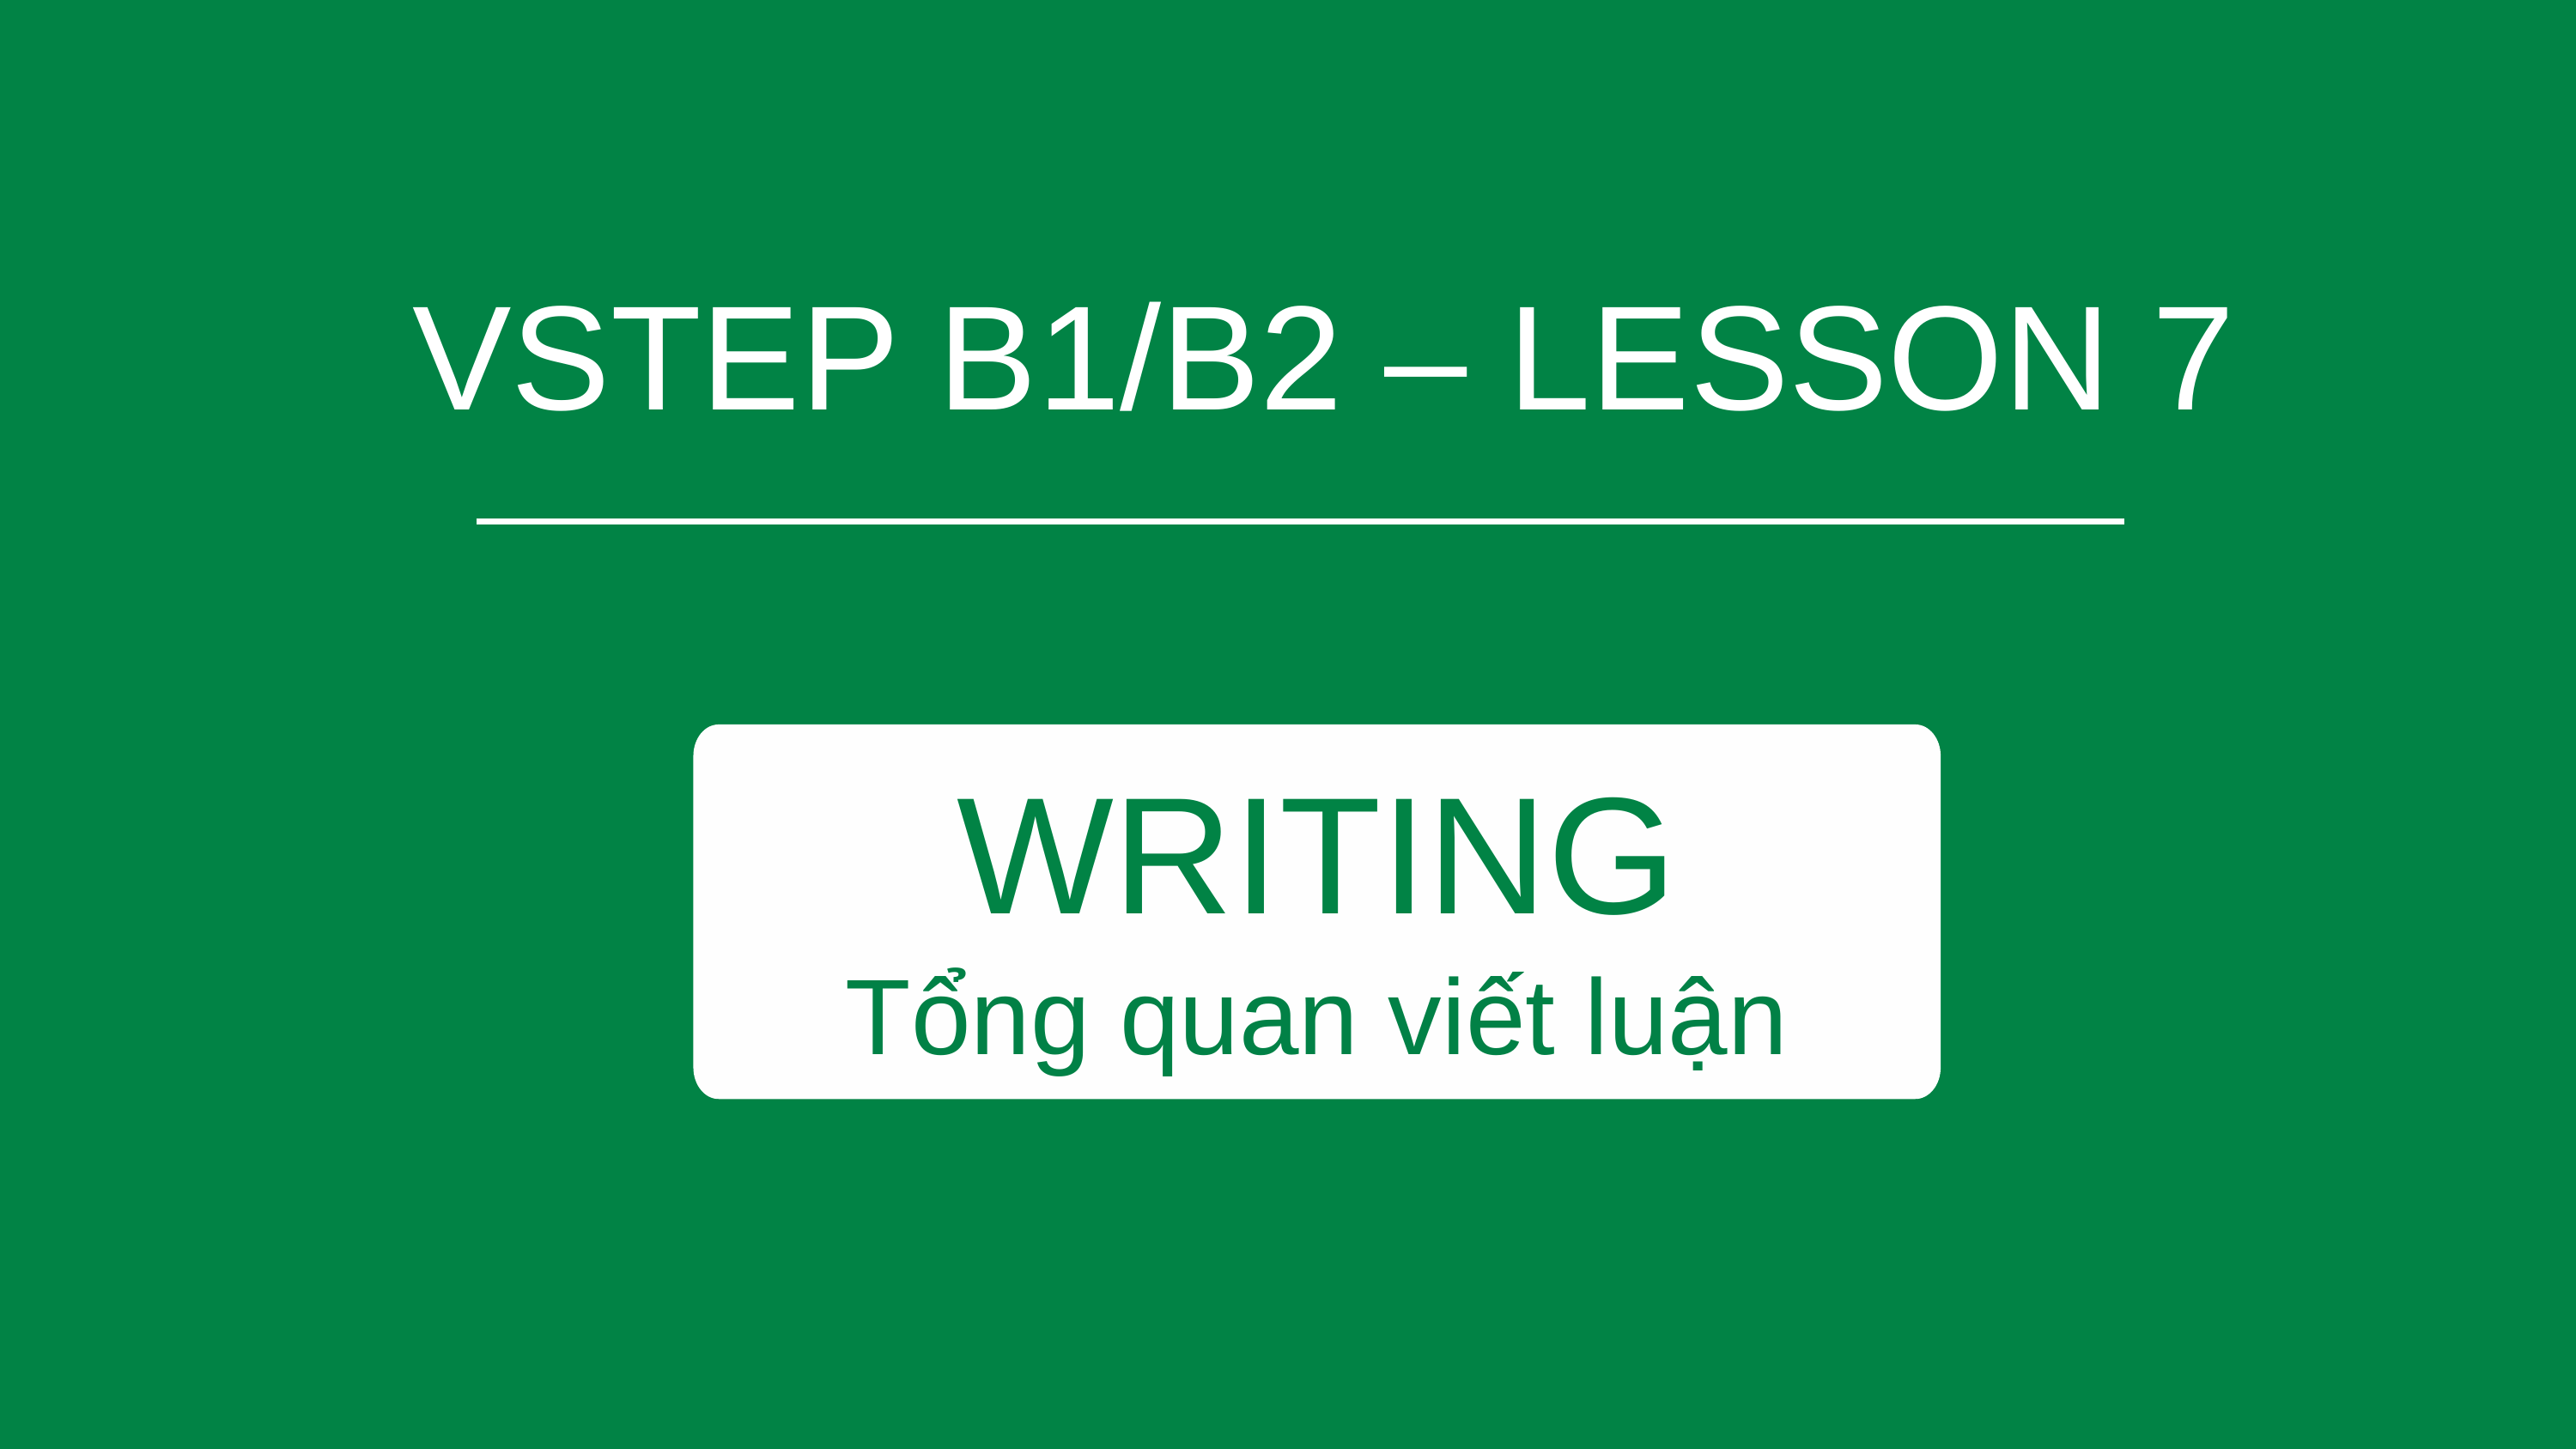

VSTEP B1/B2 – LESSON 7
WRITING
Tổng quan viết luận